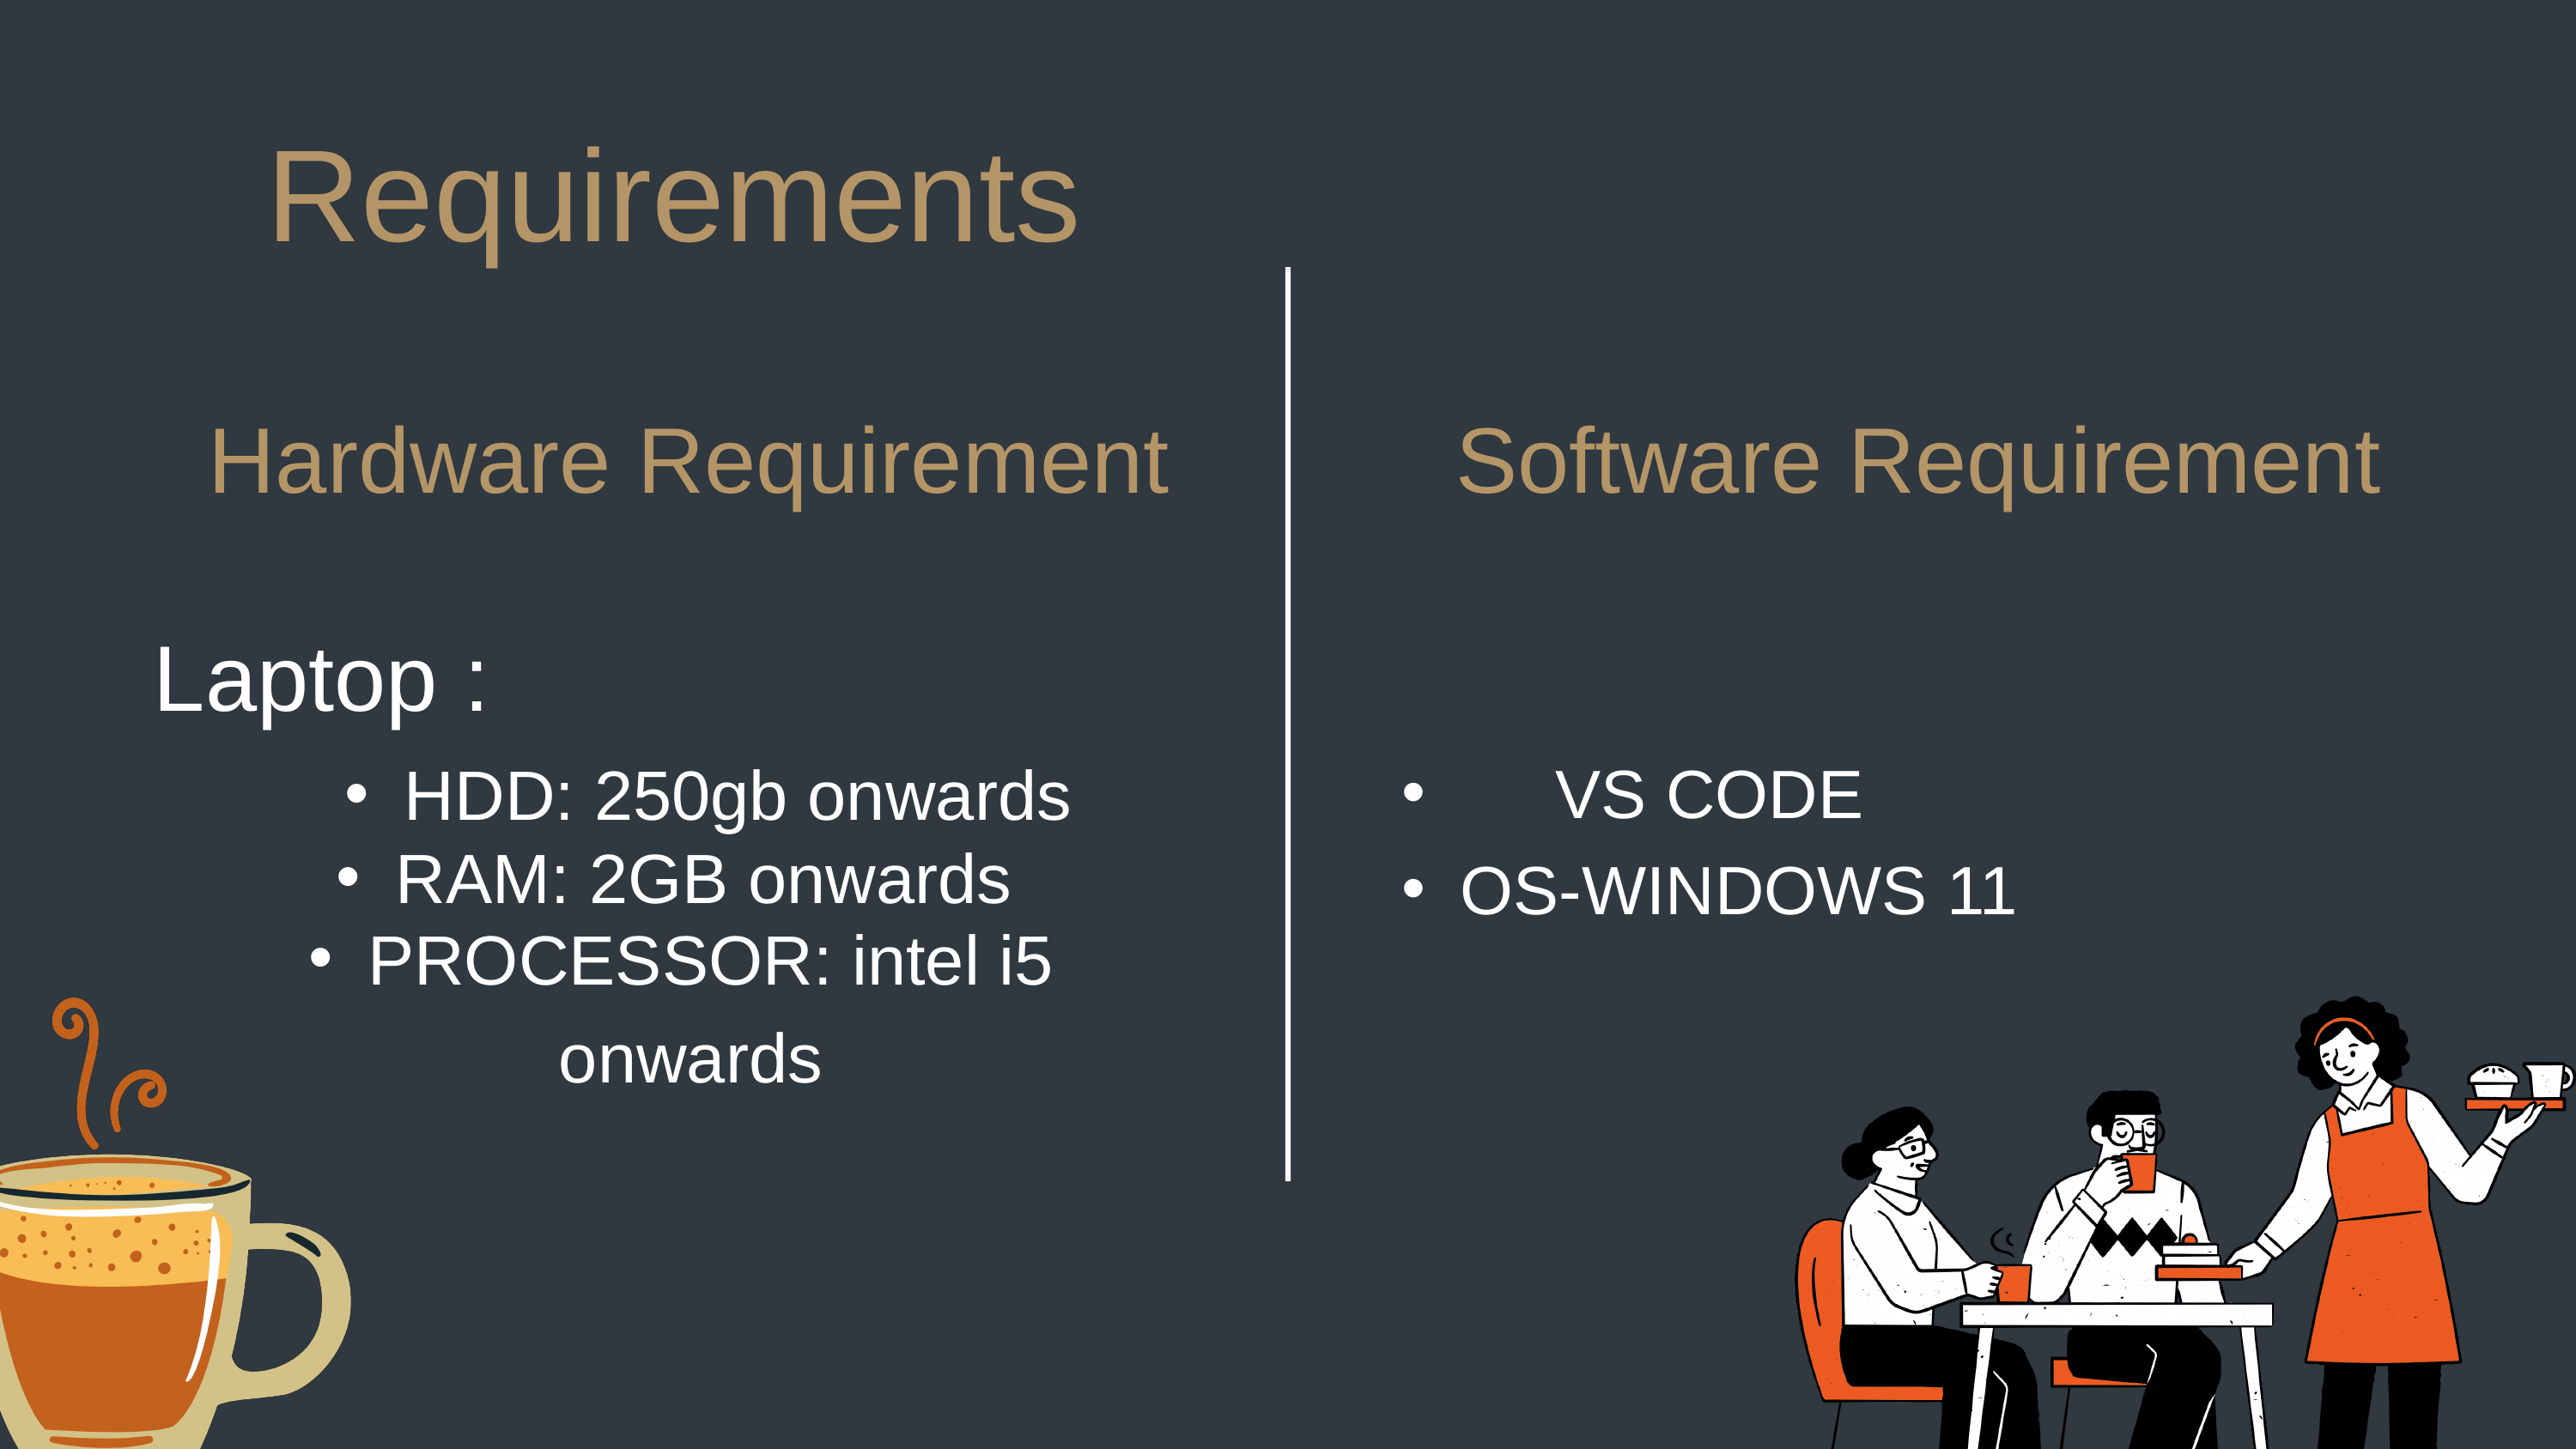

Requirements

Hardware Requirement
Software Requirement
Laptop :
HDD: 250gb onwards
     VS CODE
OS-WINDOWS 11
RAM: 2GB onwards
PROCESSOR: intel i5
onwards